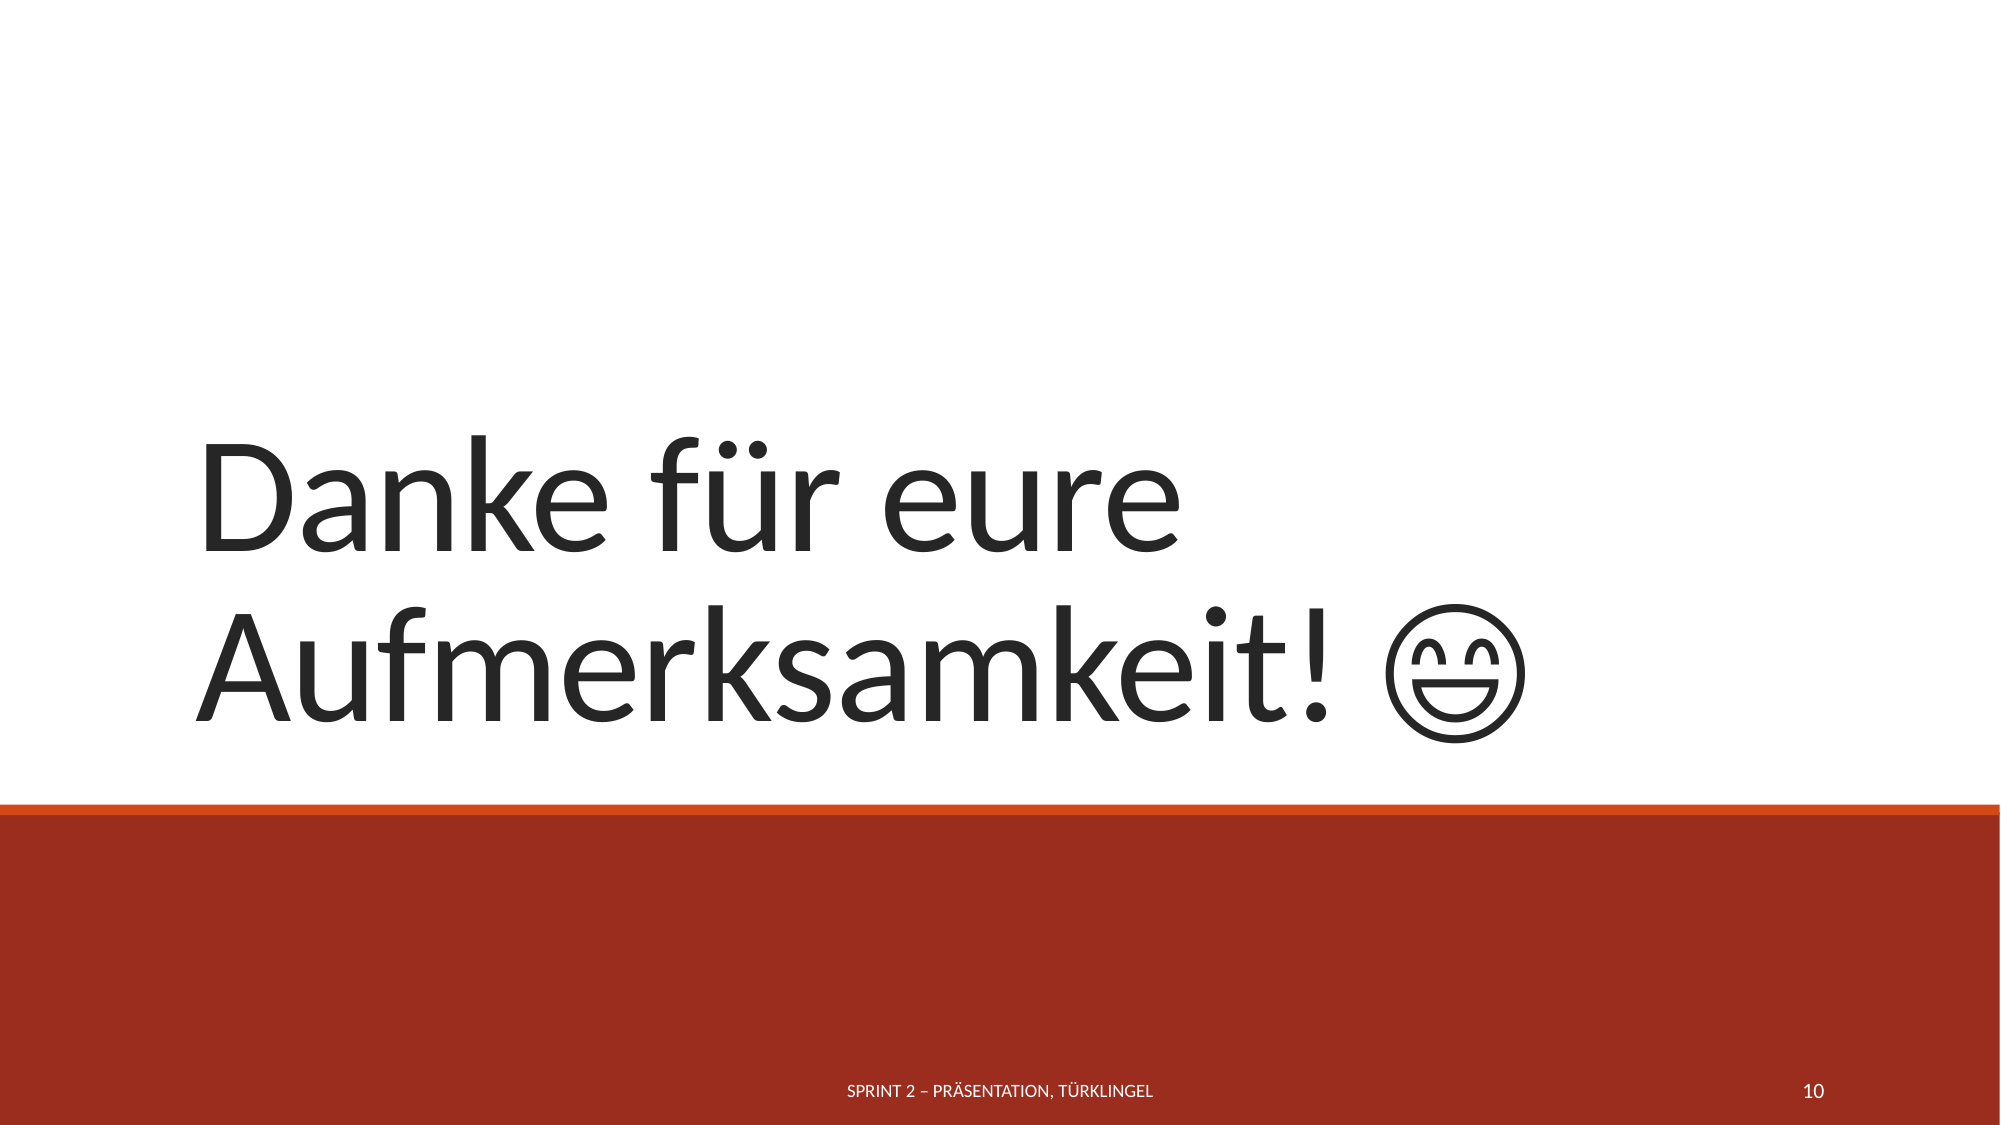

# Danke für eure Aufmerksamkeit! 😄

Sprint 2 – Präsentation, Türklingel
10